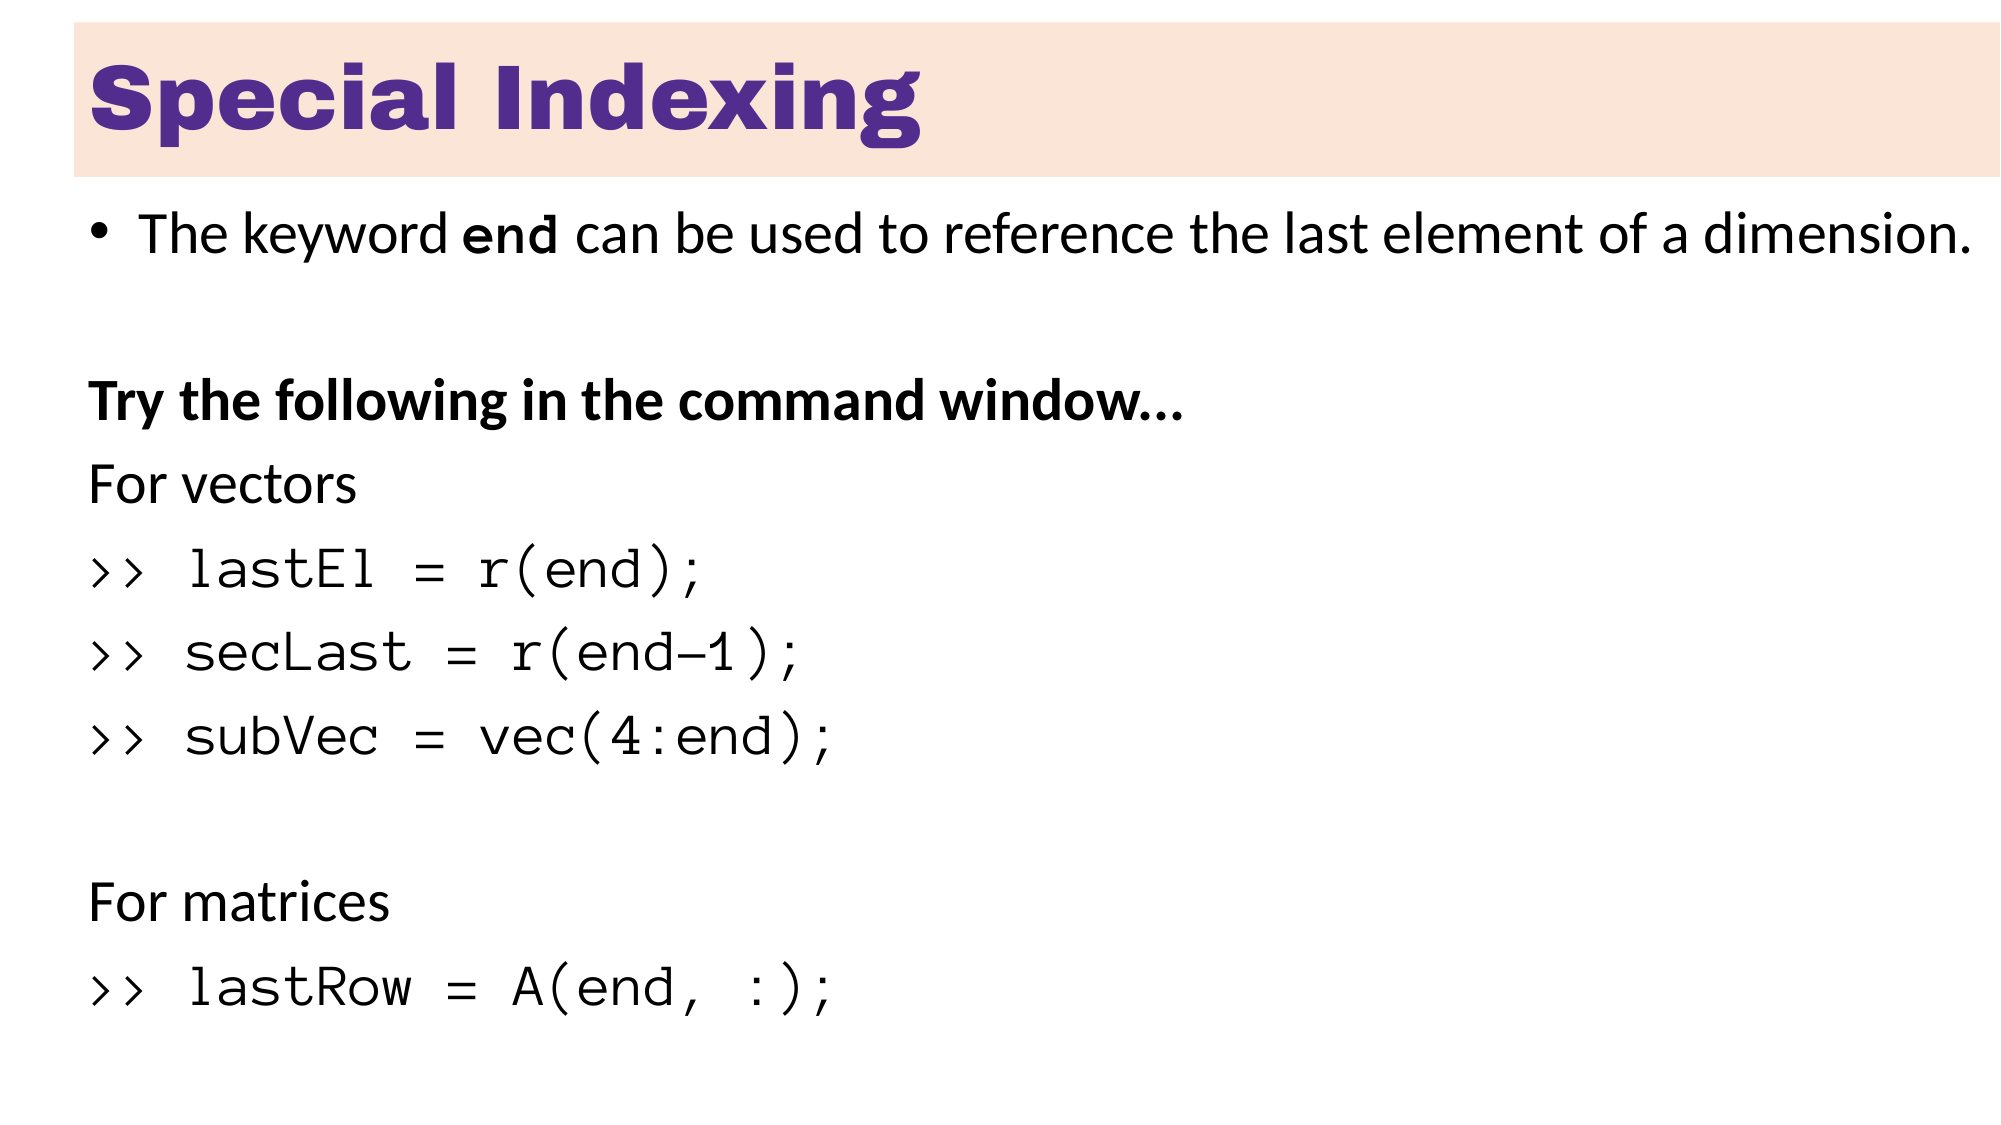

Special Indexing
 The keyword end can be used to reference the last element of a dimension.

Try the following in the command window...
For vectors
>> lastEl = r(end);
>> secLast = r(end-1);
>> subVec = vec(4:end);

For matrices
>> lastRow = A(end, :);